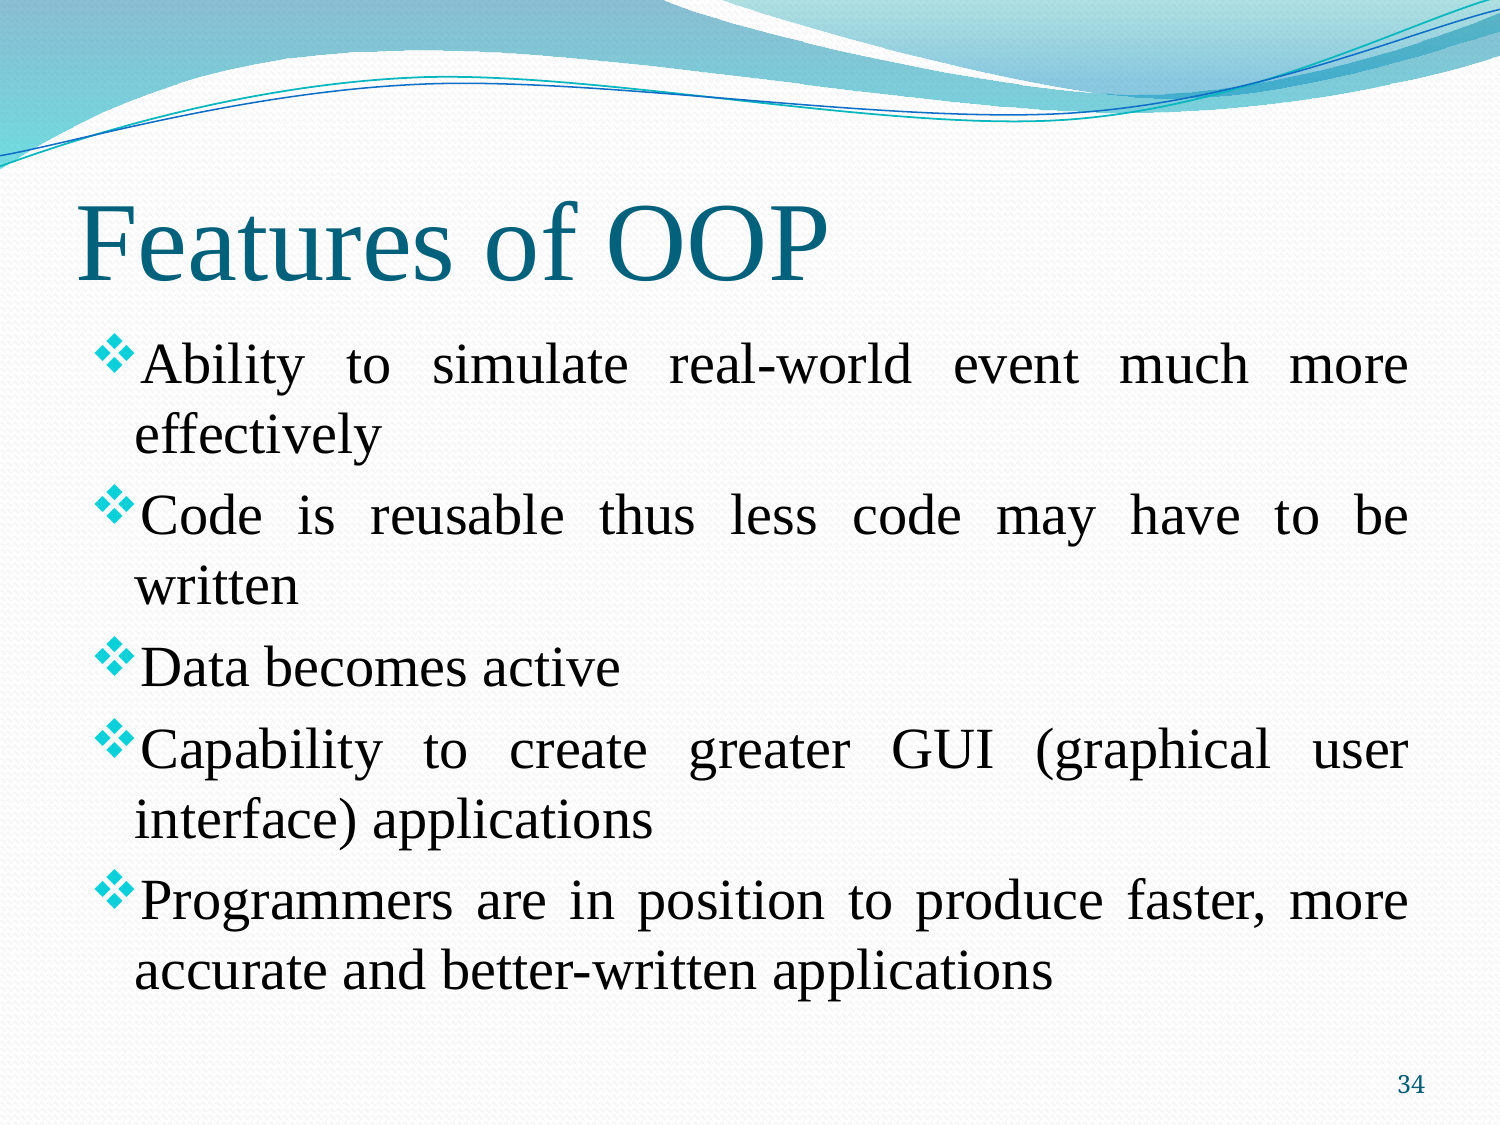

# Features of OOP
Ability to simulate real-world event much more effectively
Code is reusable thus less code may have to be written
Data becomes active
Capability to create greater GUI (graphical user interface) applications
Programmers are in position to produce faster, more accurate and better-written applications
34